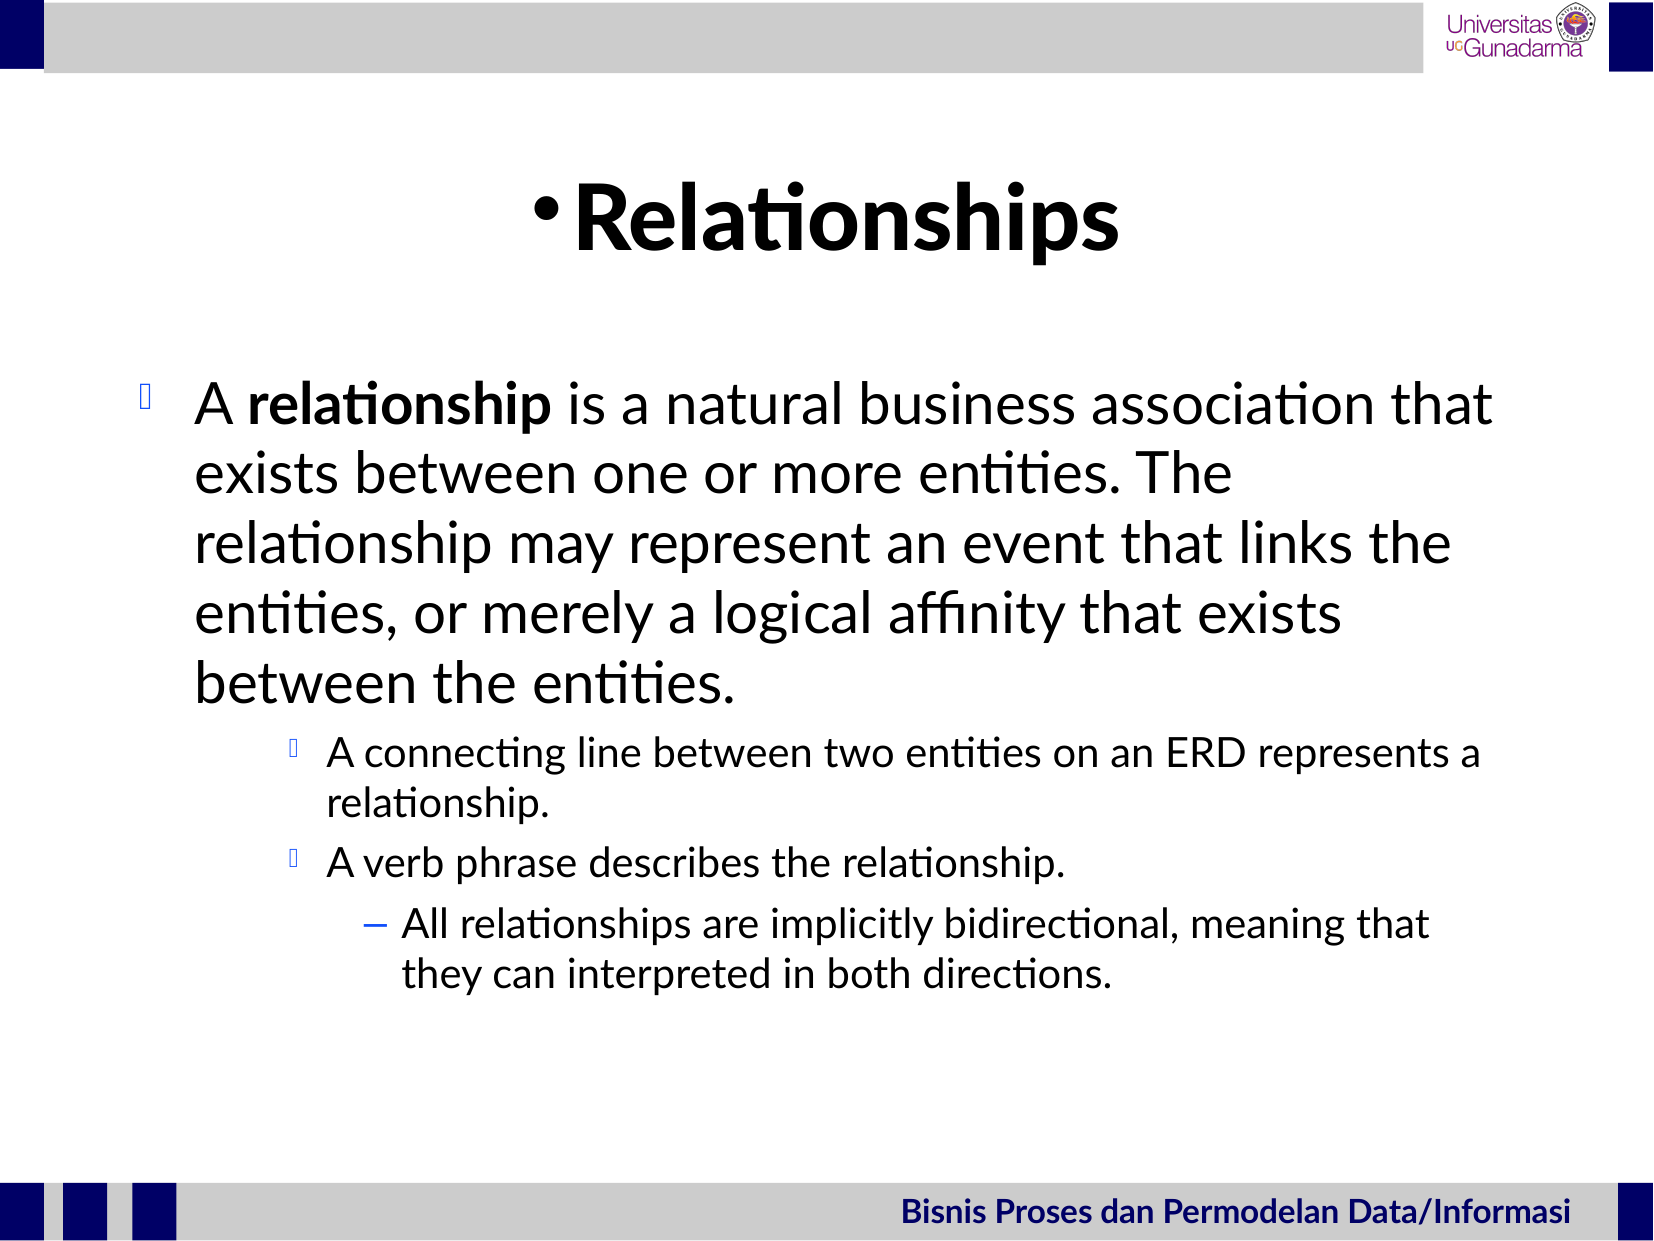

Relationships
A relationship is a natural business association that exists between one or more entities. The relationship may represent an event that links the entities, or merely a logical affinity that exists between the entities.
A connecting line between two entities on an ERD represents a relationship.
A verb phrase describes the relationship.
All relationships are implicitly bidirectional, meaning that they can interpreted in both directions.